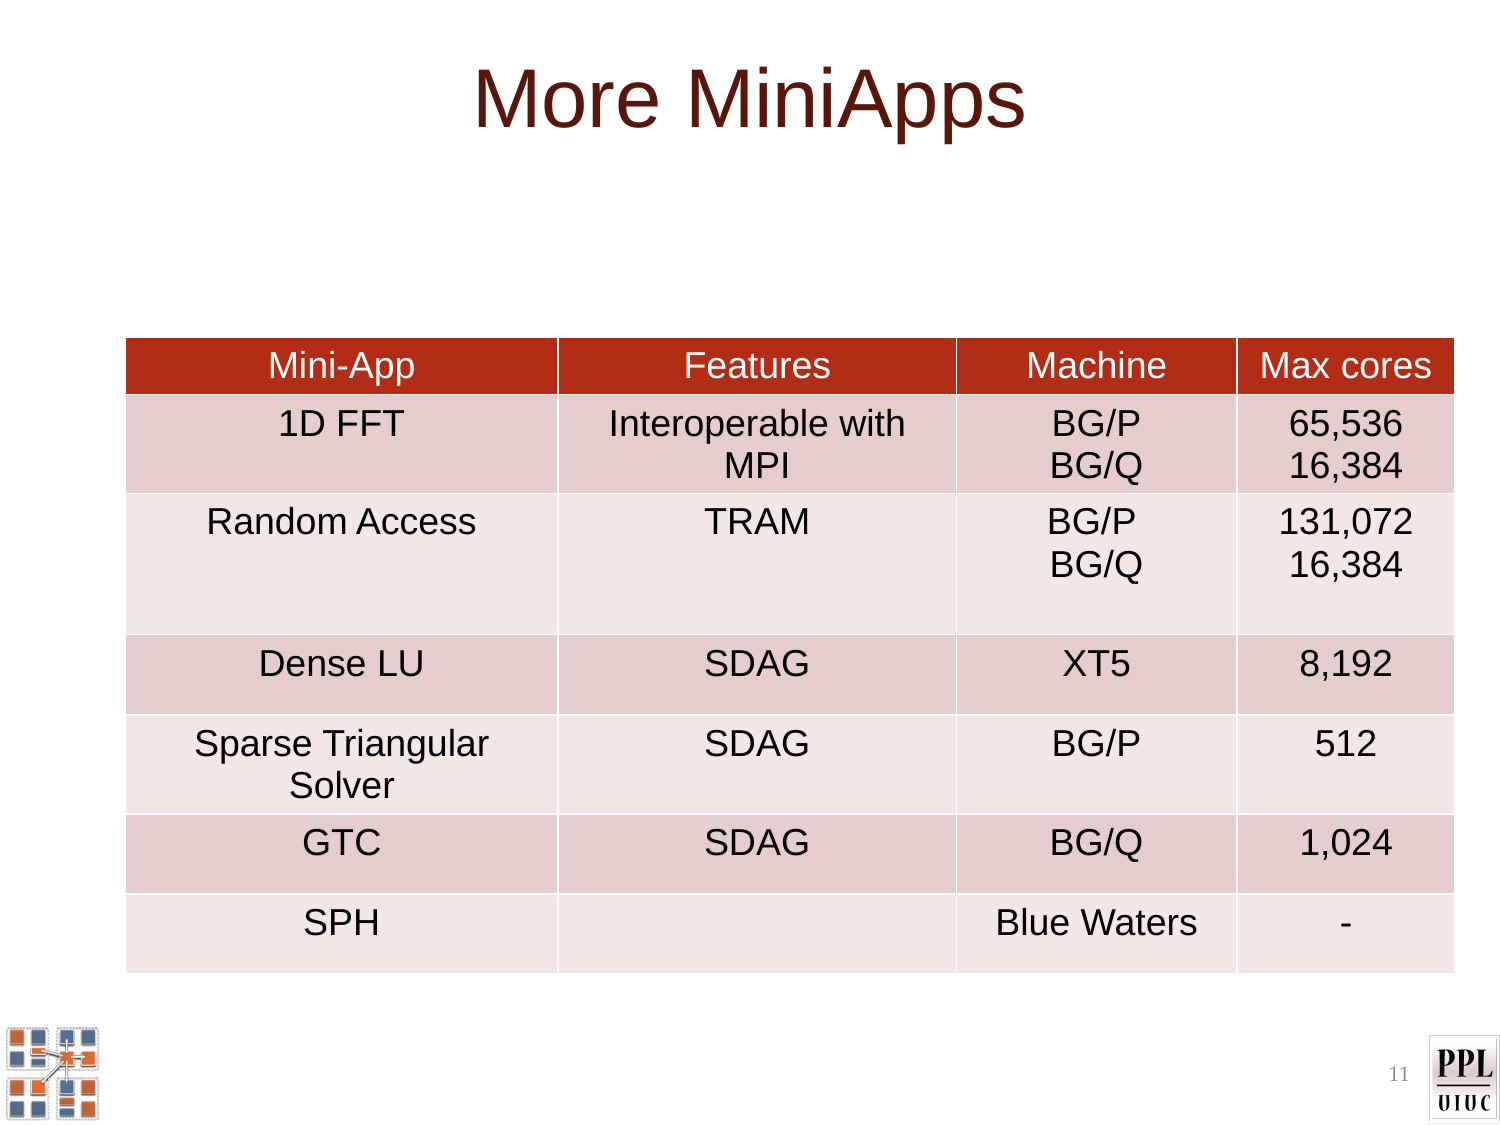

# More MiniApps
| Mini-App | Features | Machine | Max cores |
| --- | --- | --- | --- |
| 1D FFT | Interoperable with MPI | BG/P BG/Q | 65,536 16,384 |
| Random Access | TRAM | BG/P BG/Q | 131,072 16,384 |
| Dense LU | SDAG | XT5 | 8,192 |
| Sparse Triangular Solver | SDAG | BG/P | 512 |
| GTC | SDAG | BG/Q | 1,024 |
| SPH |  | Blue Waters | - |

11